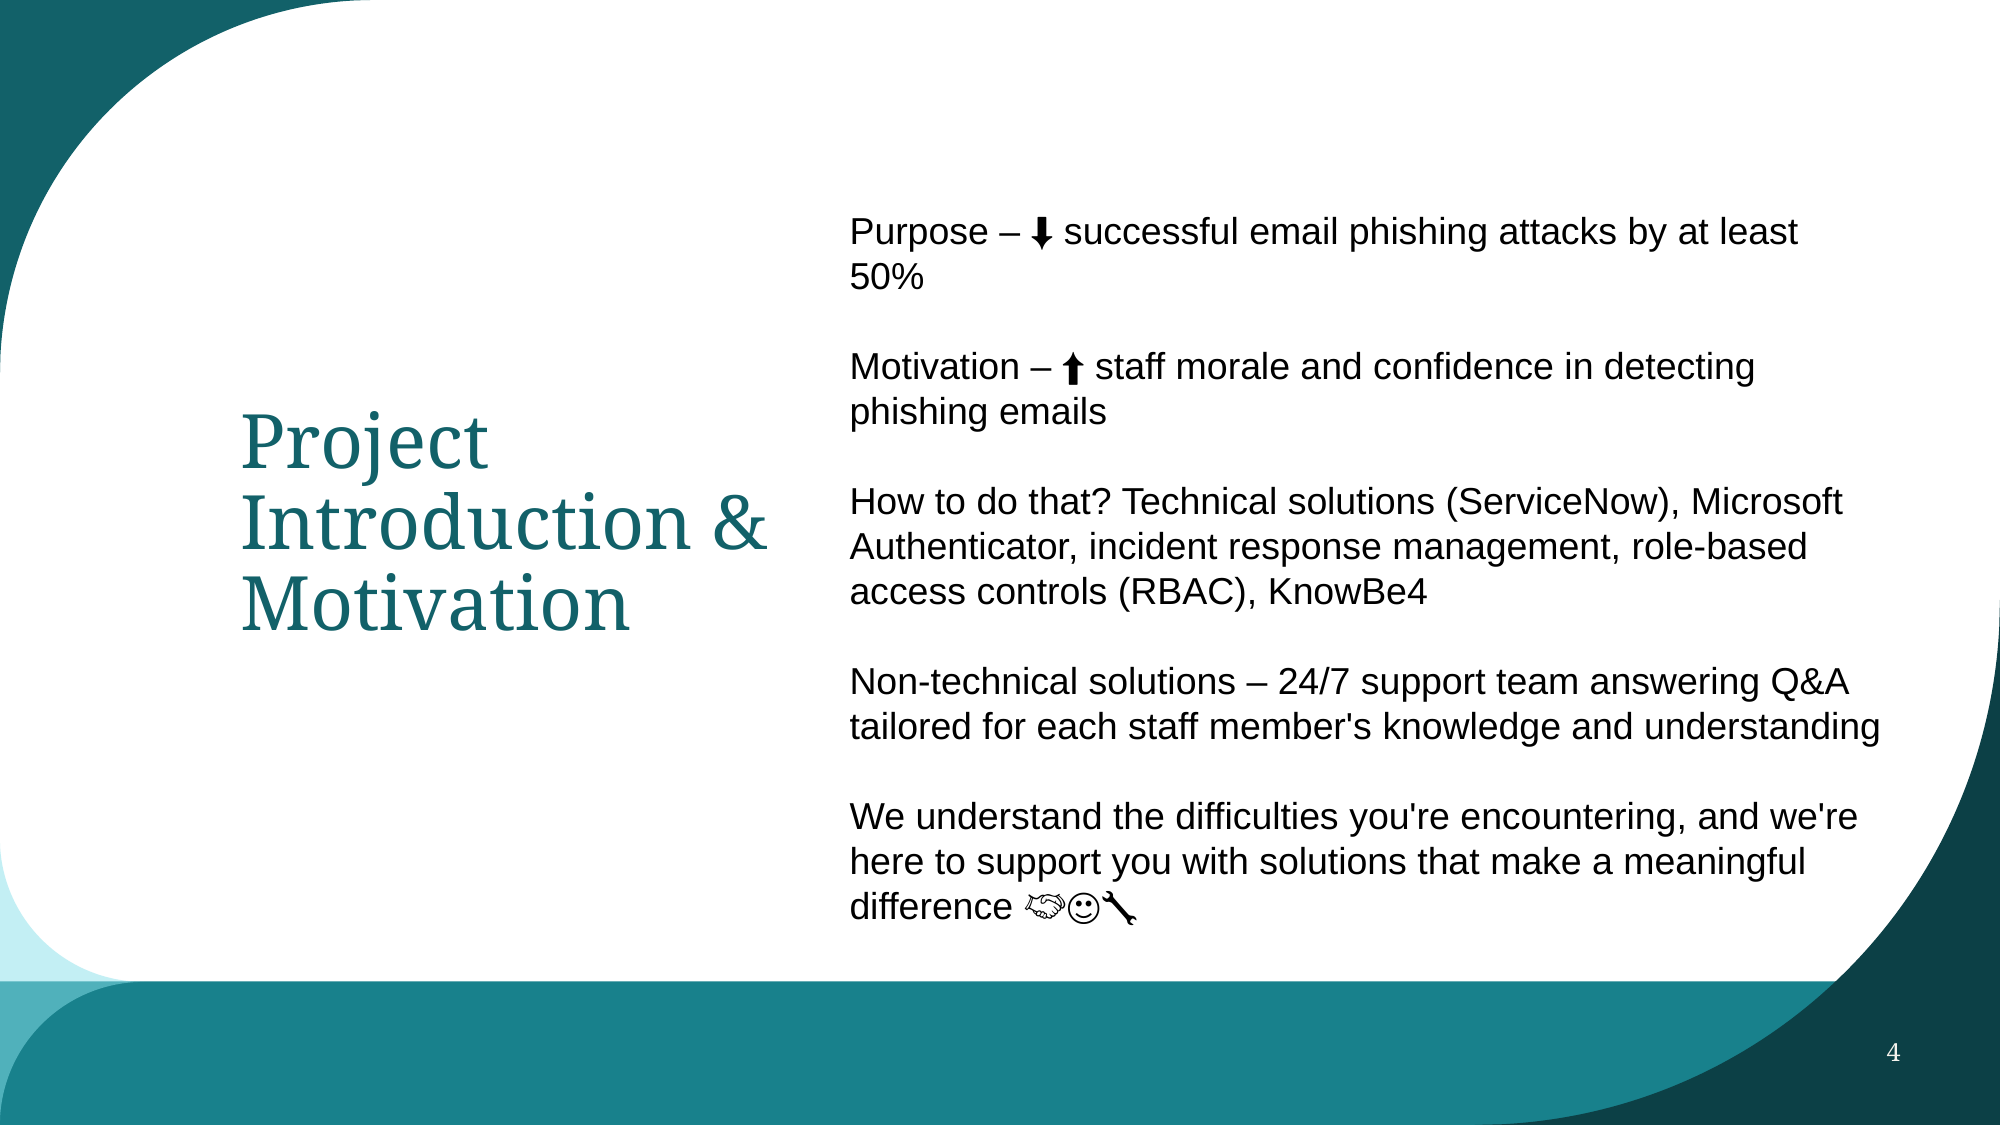

Purpose – ⬇️ successful email phishing attacks by at least 50%

Motivation – ⬆️ staff morale and confidence in detecting phishing emails

How to do that? Technical solutions (ServiceNow), Microsoft Authenticator, incident response management, role-based access controls (RBAC), KnowBe4

Non-technical solutions – 24/7 support team answering Q&A tailored for each staff member's knowledge and understanding

We understand the difficulties you're encountering, and we're here to support you with solutions that make a meaningful difference 🤝🙂🔧
# Project Introduction & Motivation
4